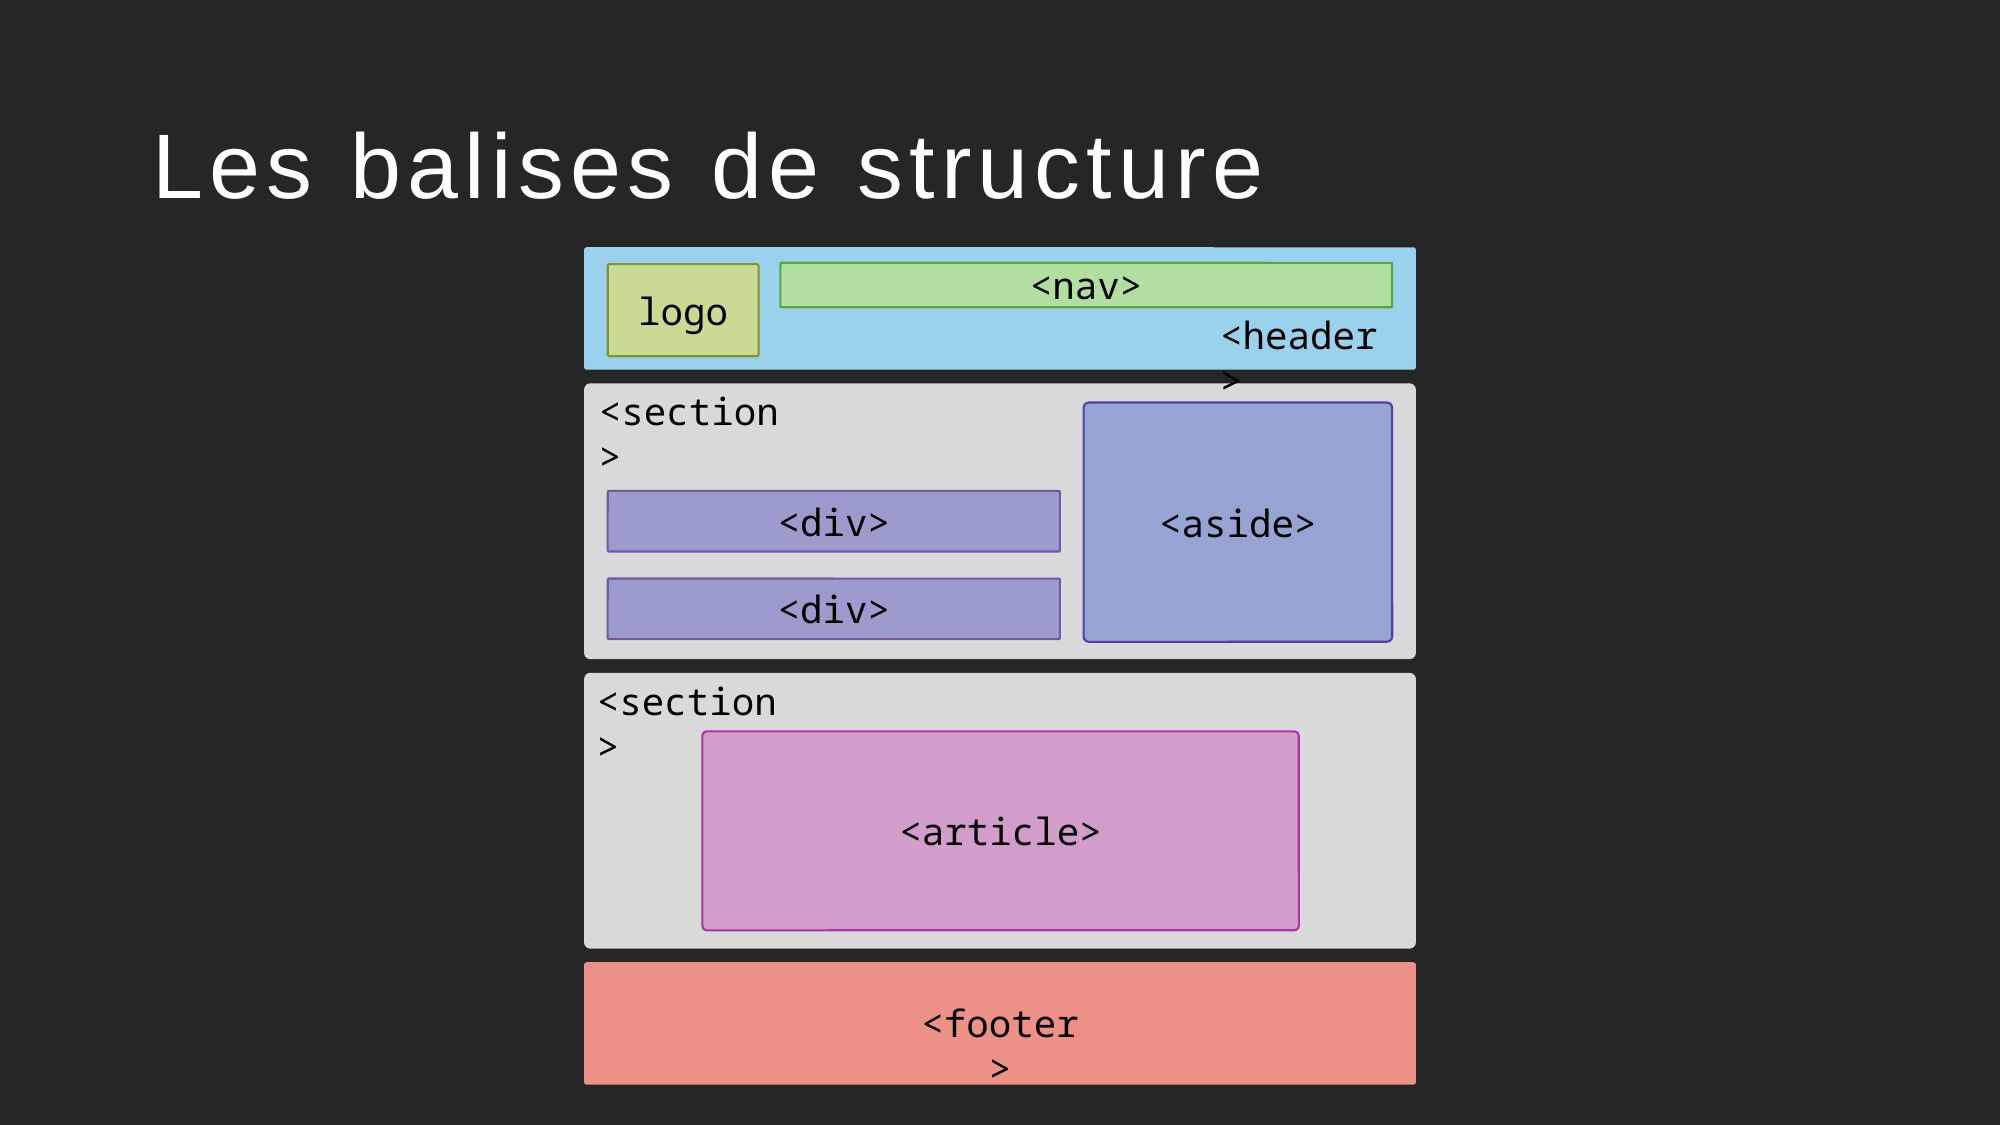

# Les balises de structure

<nav>
logo
<header>
<section>

<aside>
<div>
<div>
<section>

<article>

<footer>
24